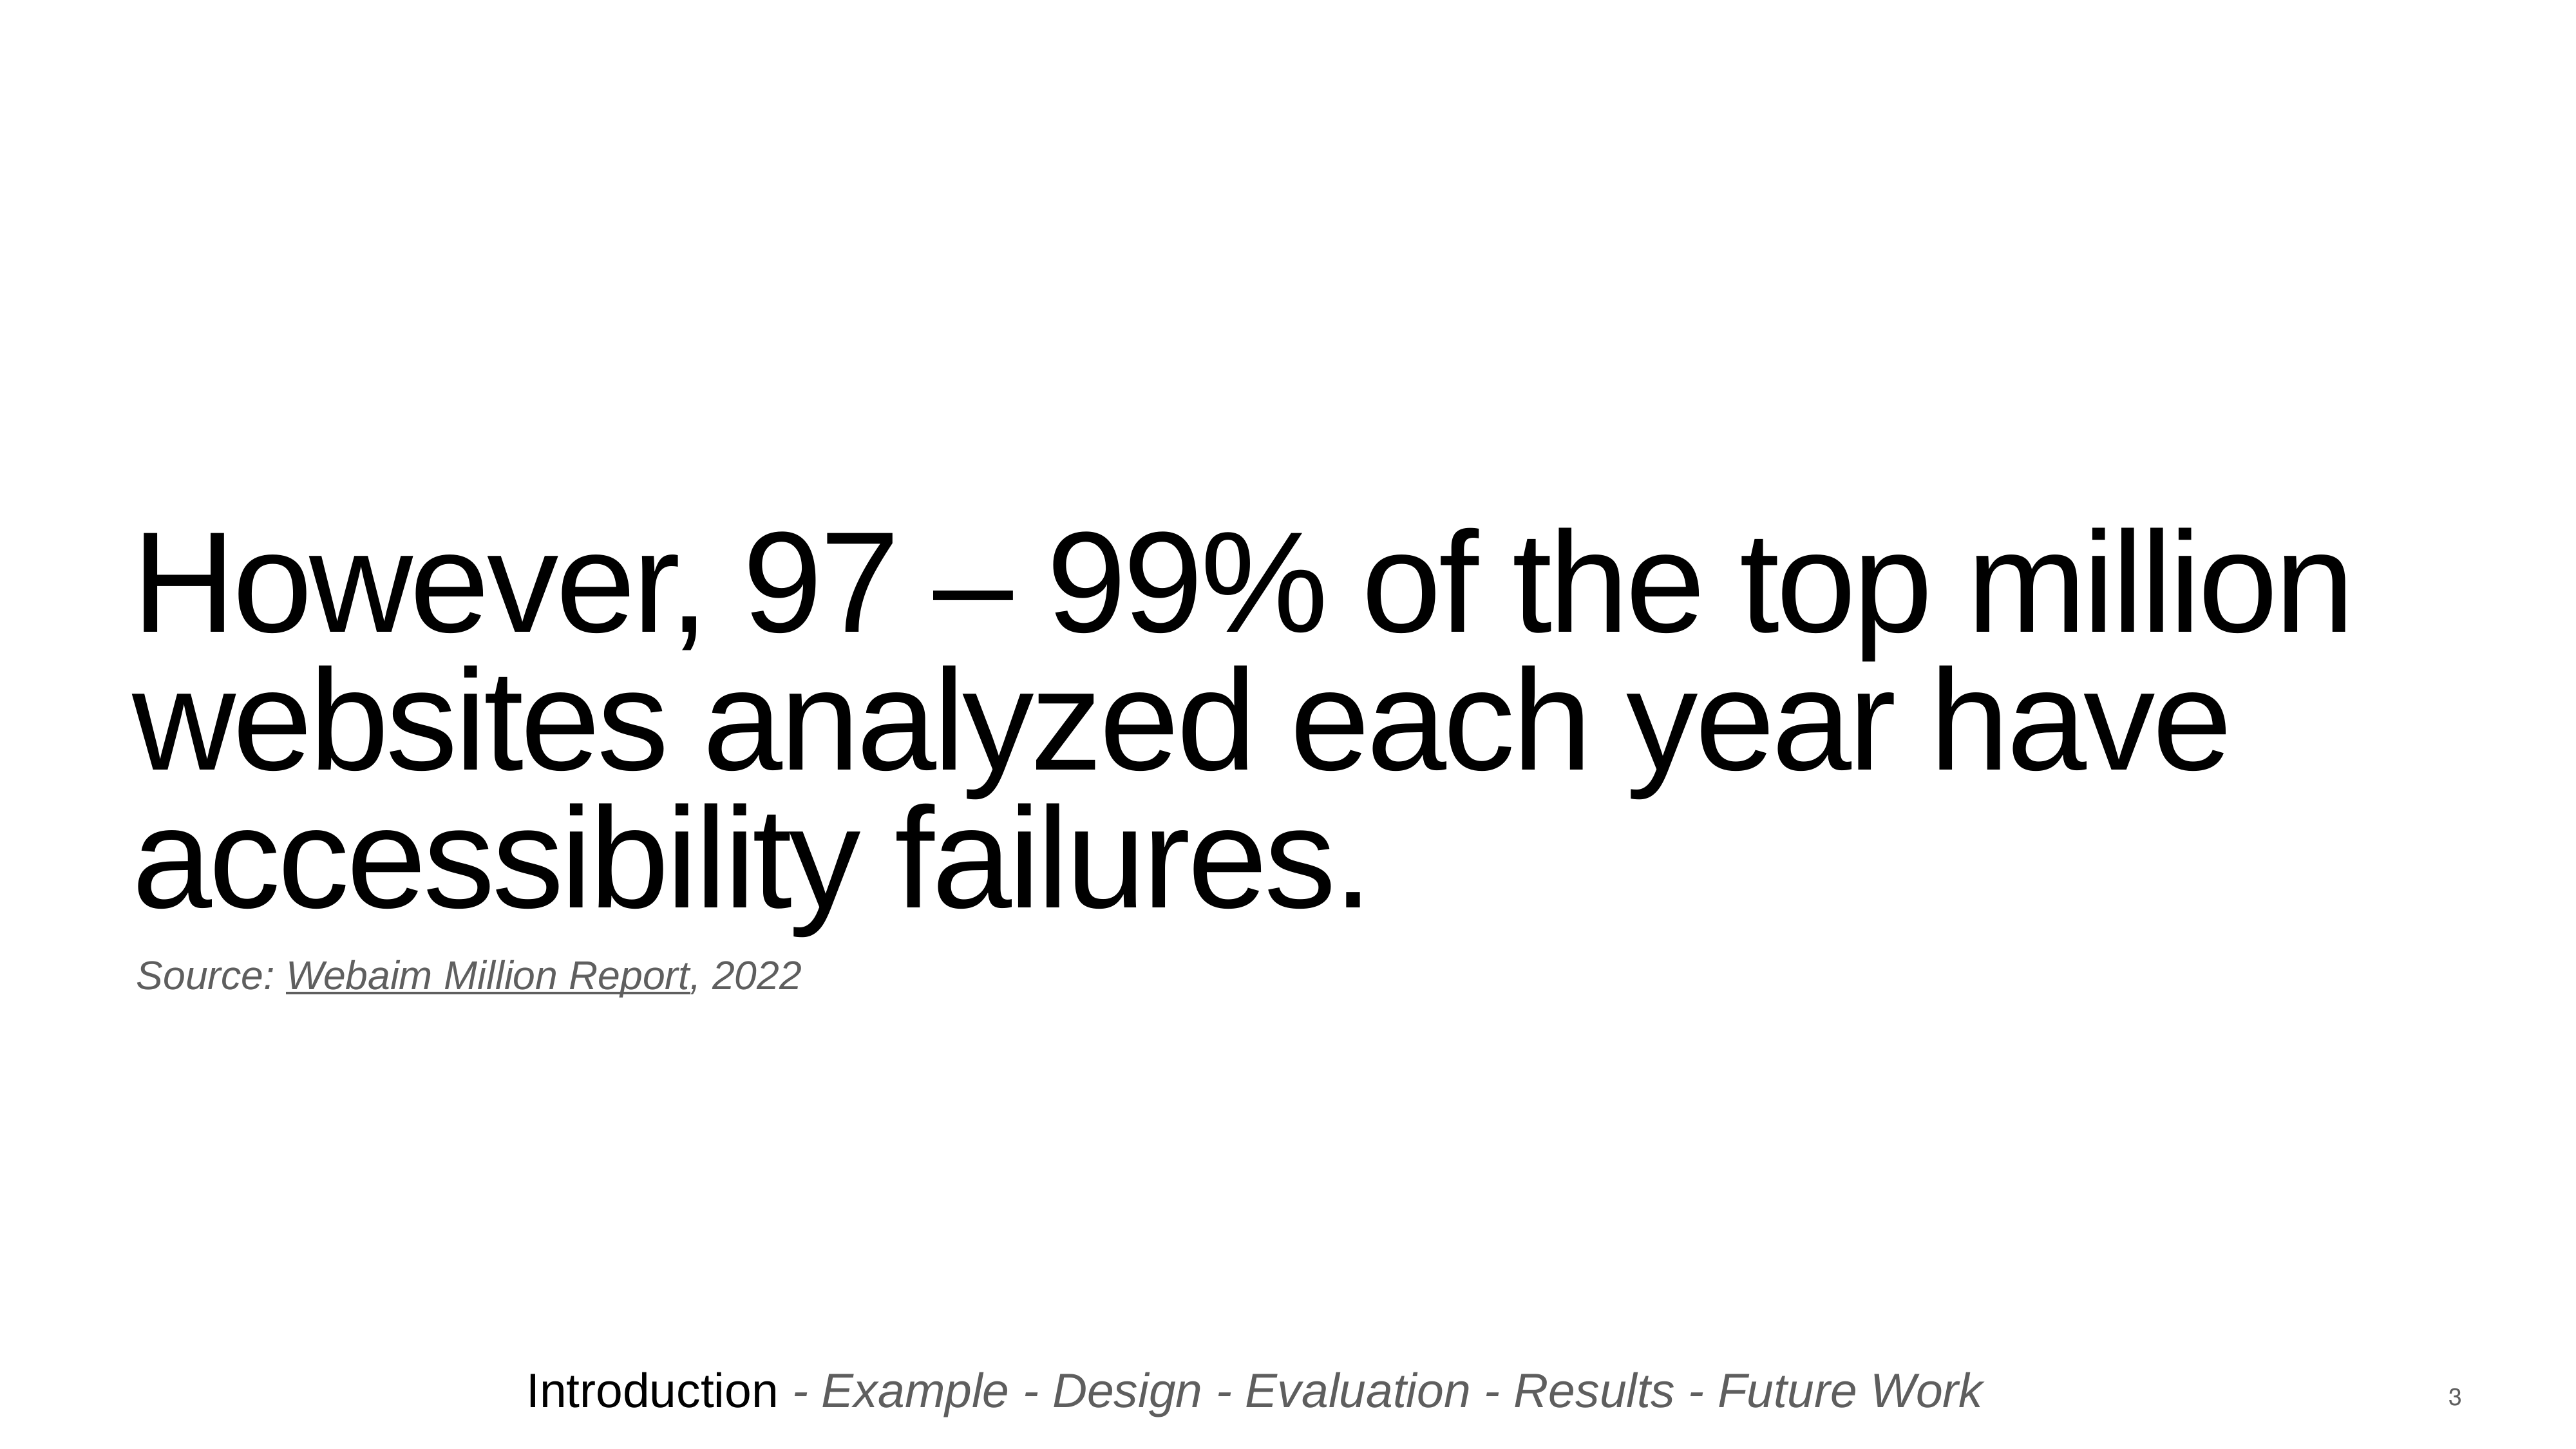

# However, 97 – 99% of the top million websites analyzed each year have accessibility failures.
Source: Webaim Million Report, 2022
Introduction - Example - Design - Evaluation - Results - Future Work
3